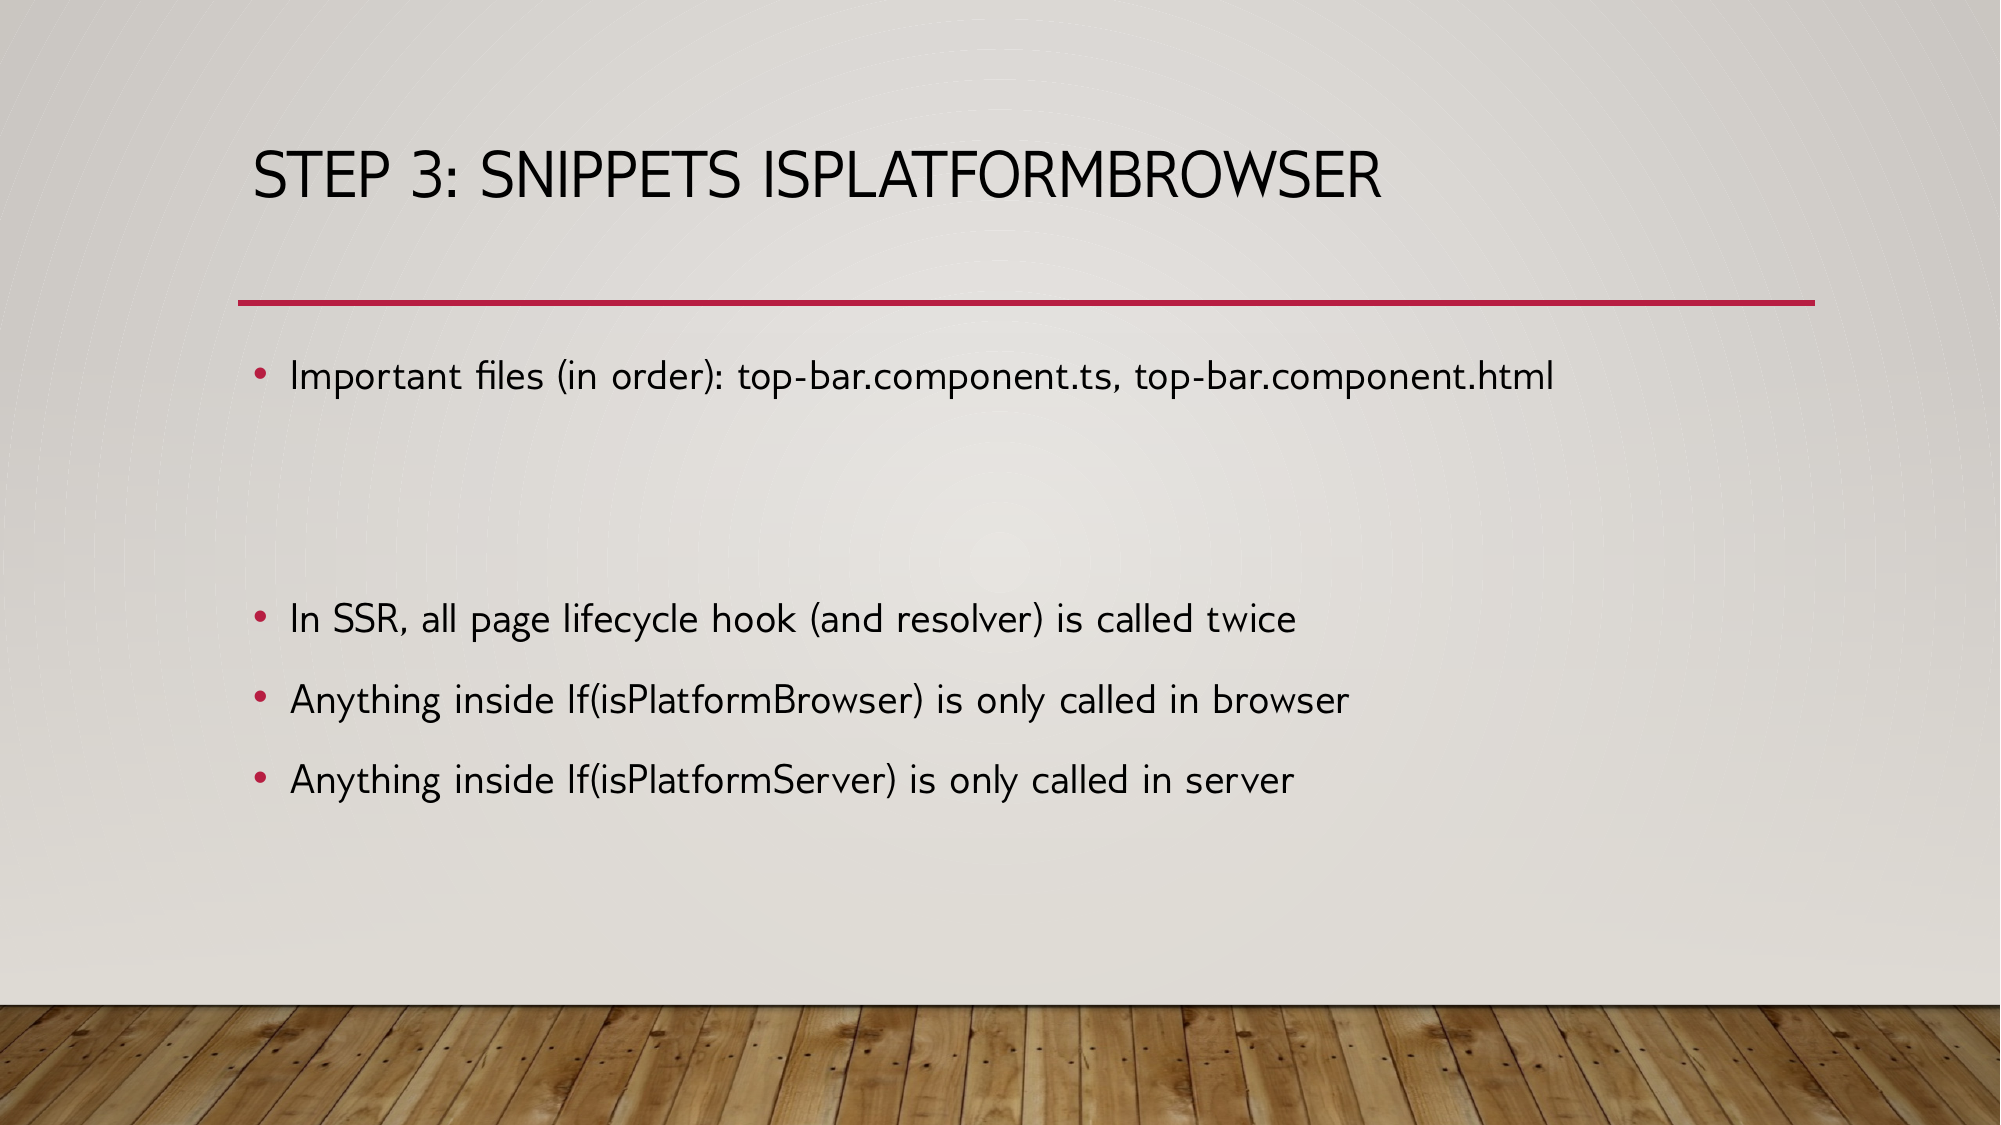

# Step 3: Snippets isplatformbrowser
Important files (in order): top-bar.component.ts, top-bar.component.html

In SSR, all page lifecycle hook (and resolver) is called twice
Anything inside If(isPlatformBrowser) is only called in browser
Anything inside If(isPlatformServer) is only called in server